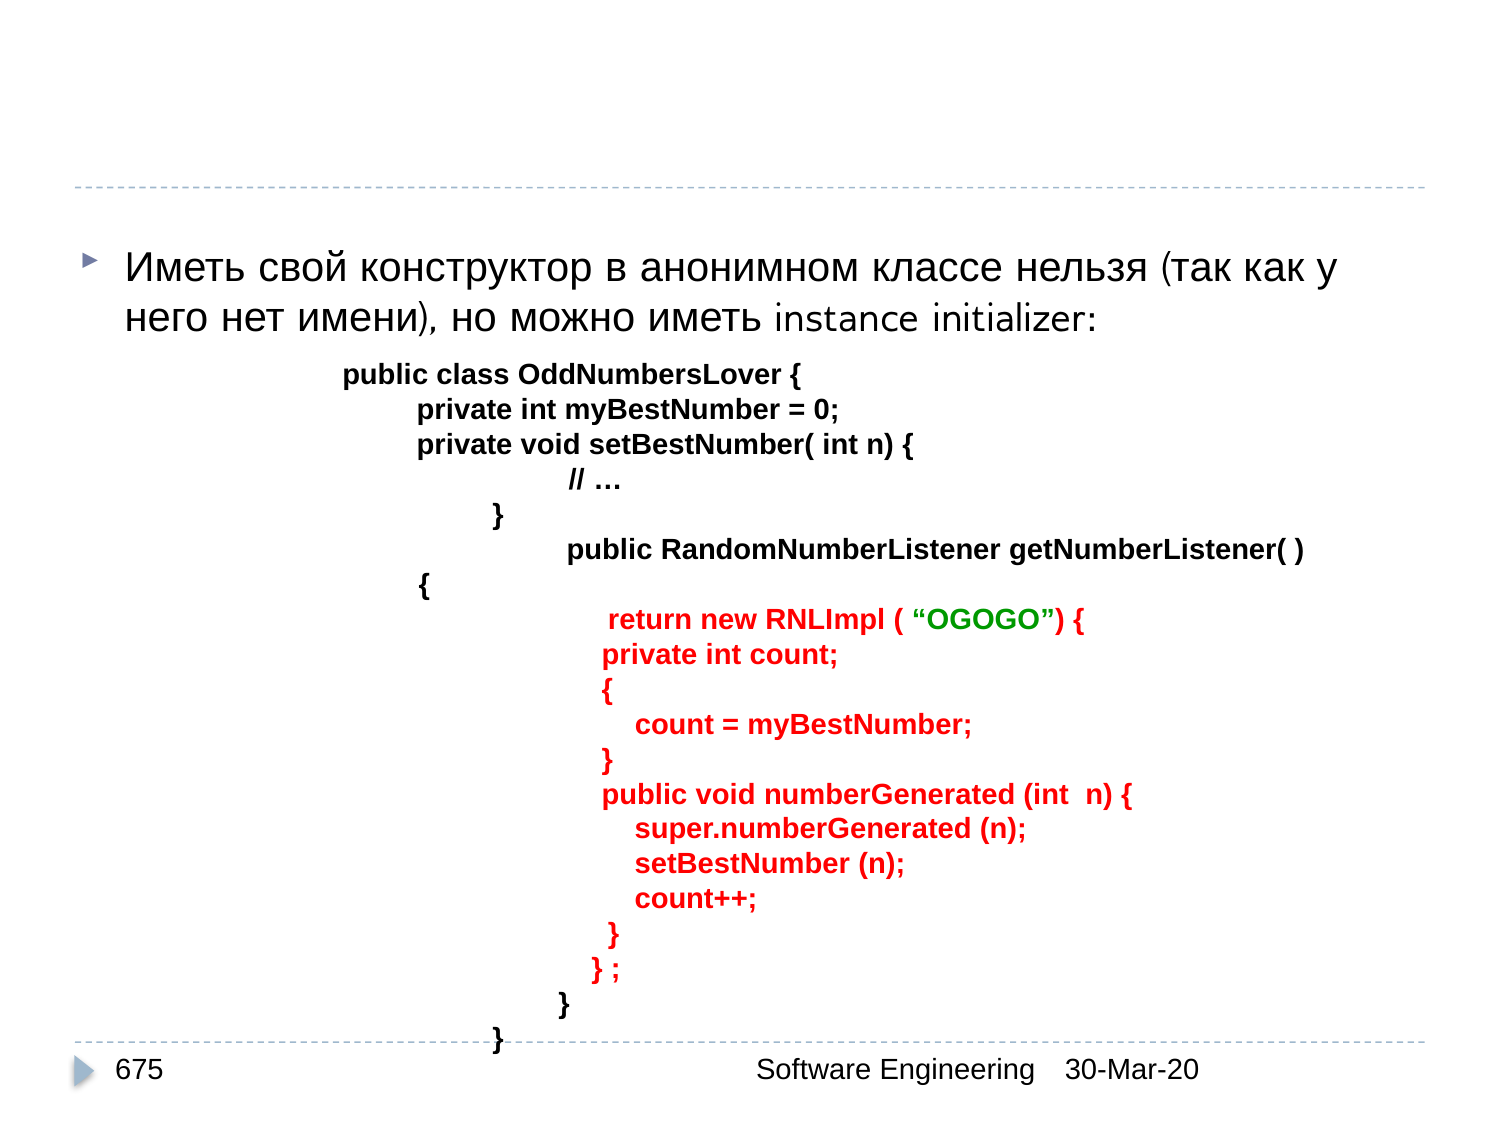

Иметь свой конструктор в анонимном классе нельзя (так как у него нет имени), но можно иметь instance initializer:
public class OddNumbersLover {
         private int myBestNumber = 0;
         private void setBestNumber( int n) {
	// …
}
         public RandomNumberListener getNumberListener( ) {
              return new RNLImpl ( “OGOGO”) {
	    private int count;
	    {
	        count = myBestNumber;
	    }
	    public void numberGenerated (int  n) {
	        super.numberGenerated (n);
 	        setBestNumber (n);
	        count++;
              }
            } ;
        }
}
675
Software Engineering
30-Mar-20